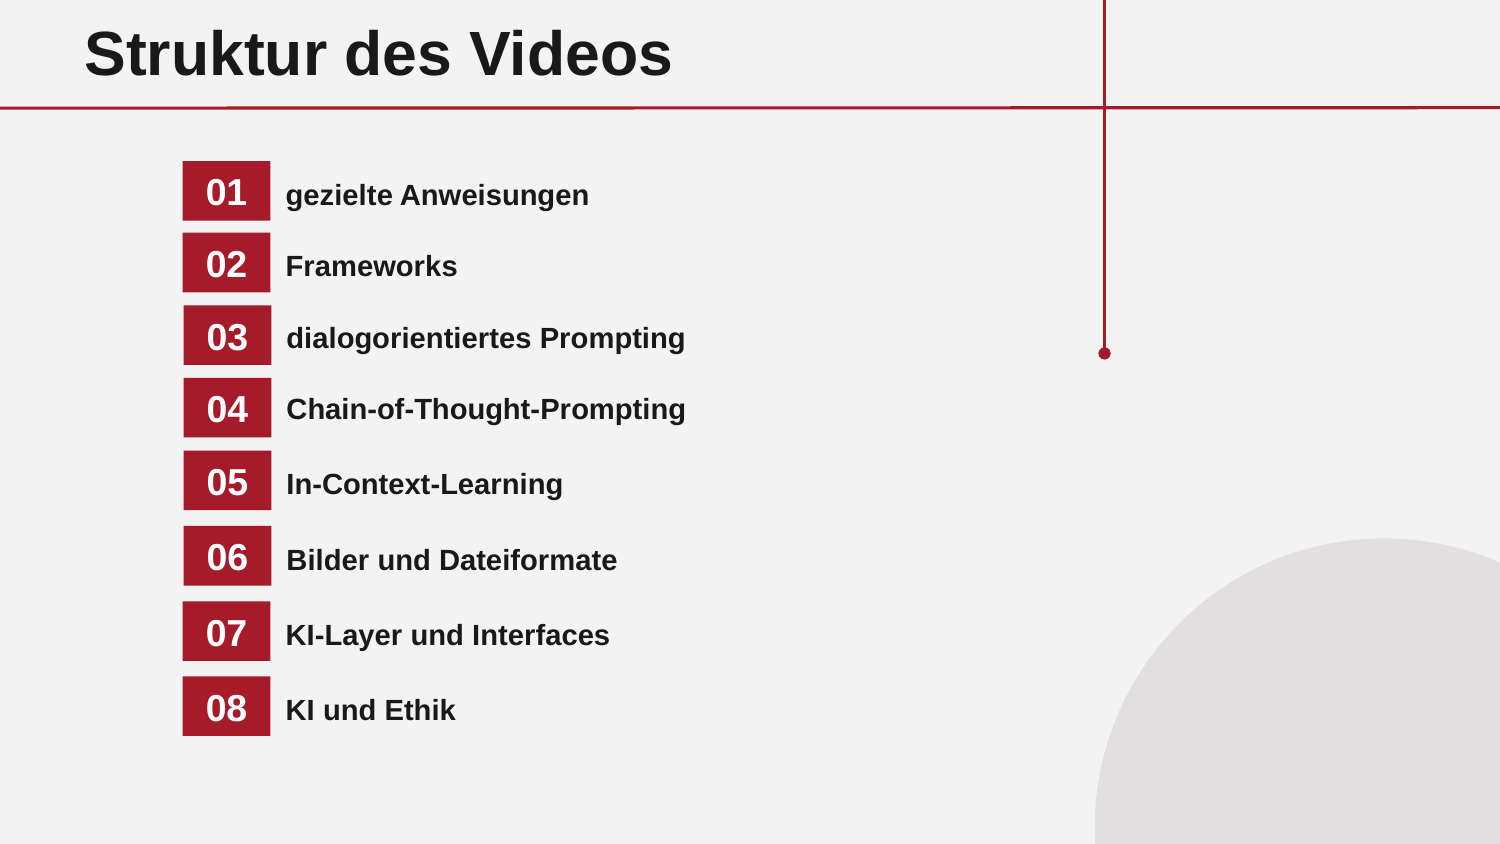

Struktur des Videos

01
gezielte Anweisungen
02
Frameworks
dialogorientiertes Prompting
03
04
Chain-of-Thought-Prompting
In-Context-Learning
05
Bilder und Dateiformate
06

KI-Layer und Interfaces
07
KI und Ethik
08